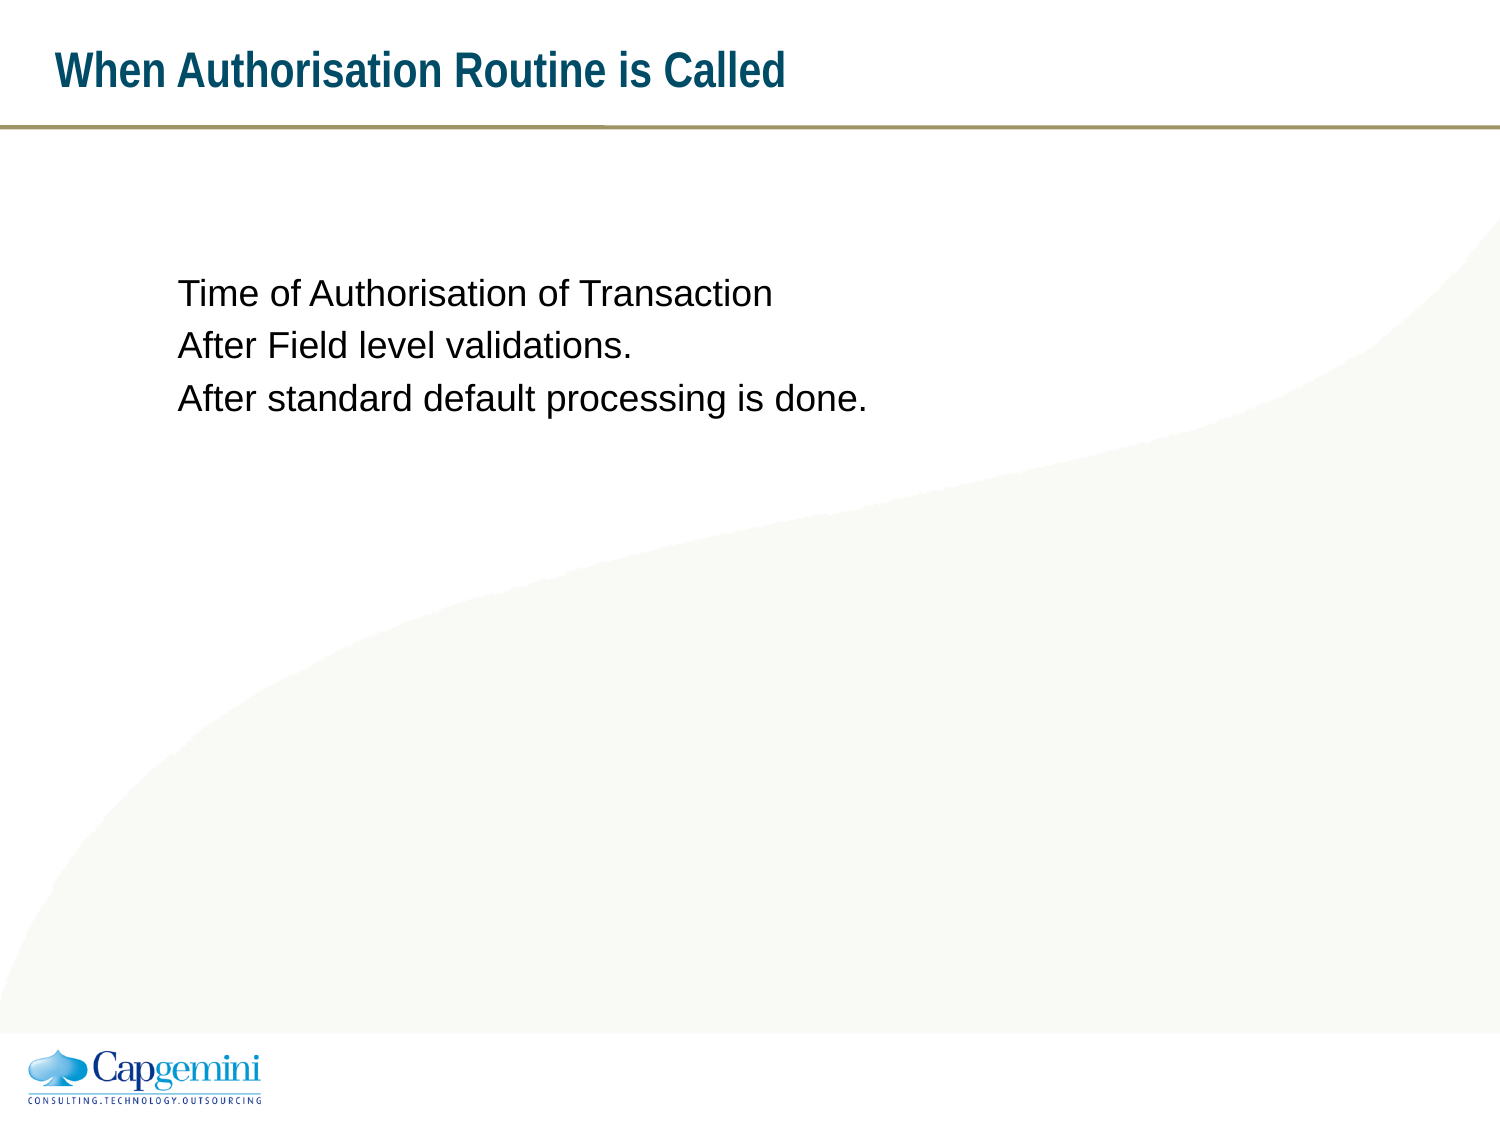

# When Authorisation Routine is Called
Time of Authorisation of Transaction
After Field level validations.
After standard default processing is done.